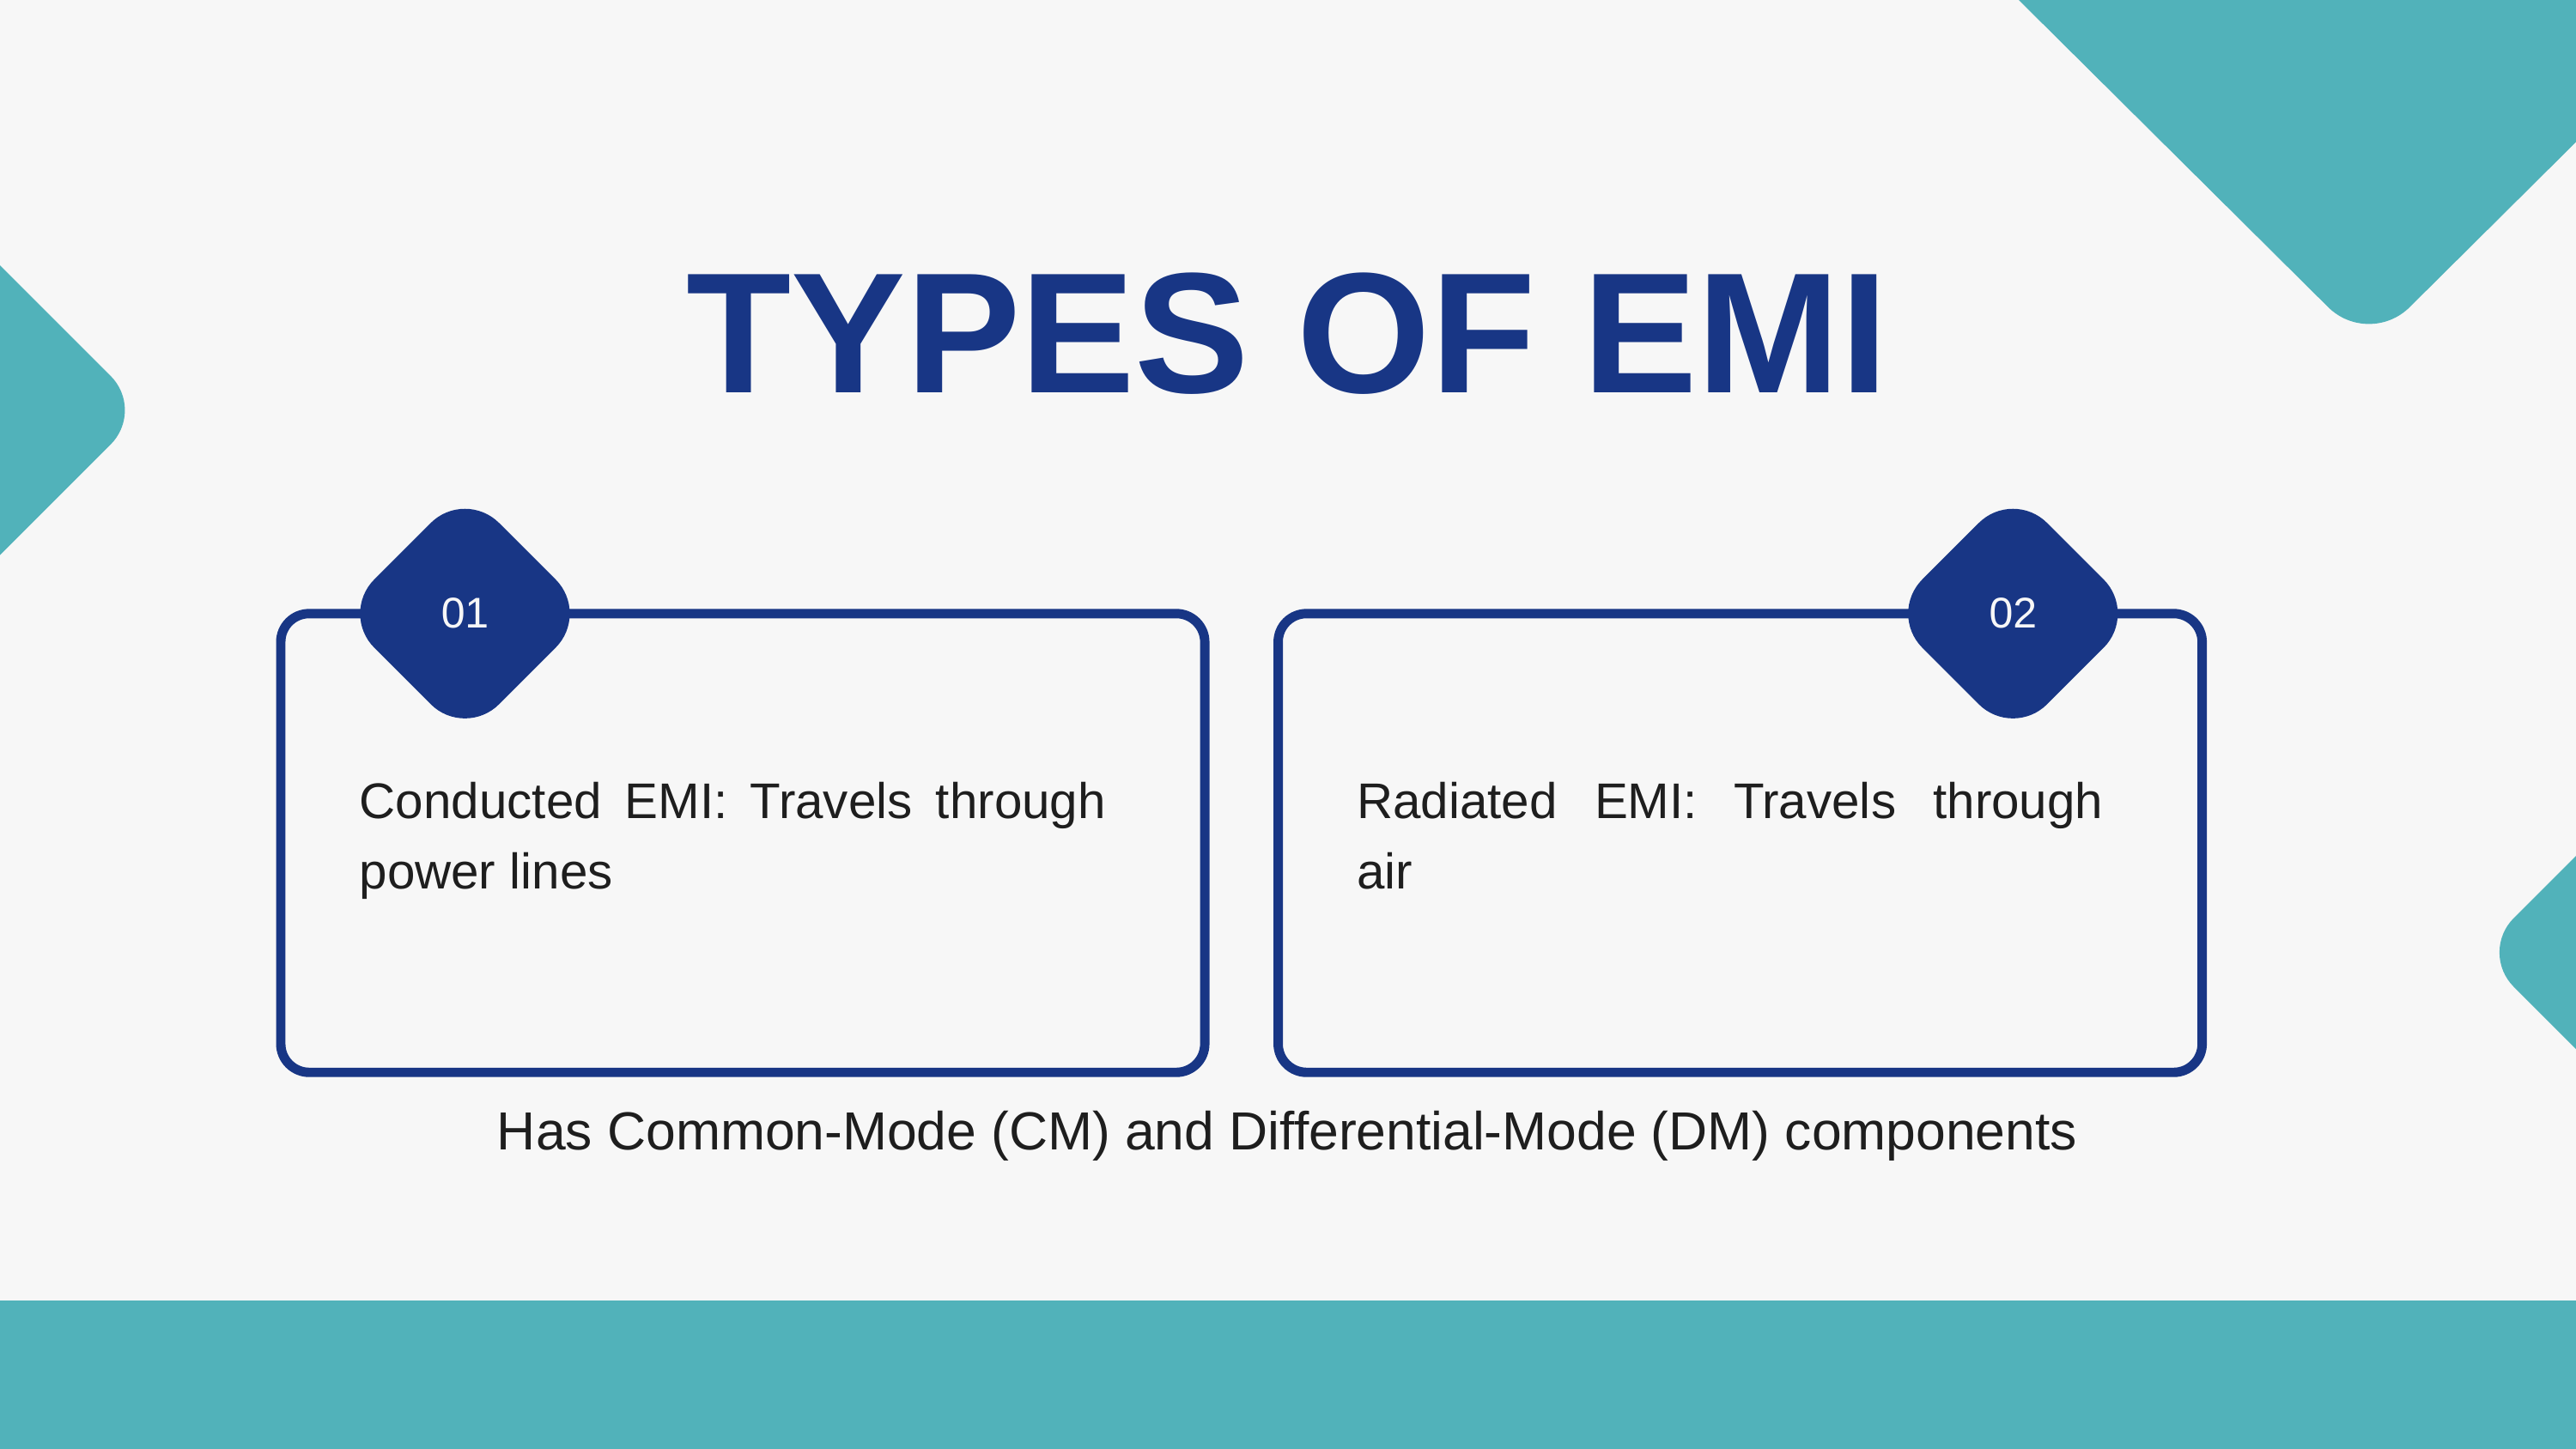

TYPES OF EMI

01

02

Conducted EMI: Travels through power lines
Radiated EMI: Travels through air
Has Common-Mode (CM) and Differential-Mode (DM) components